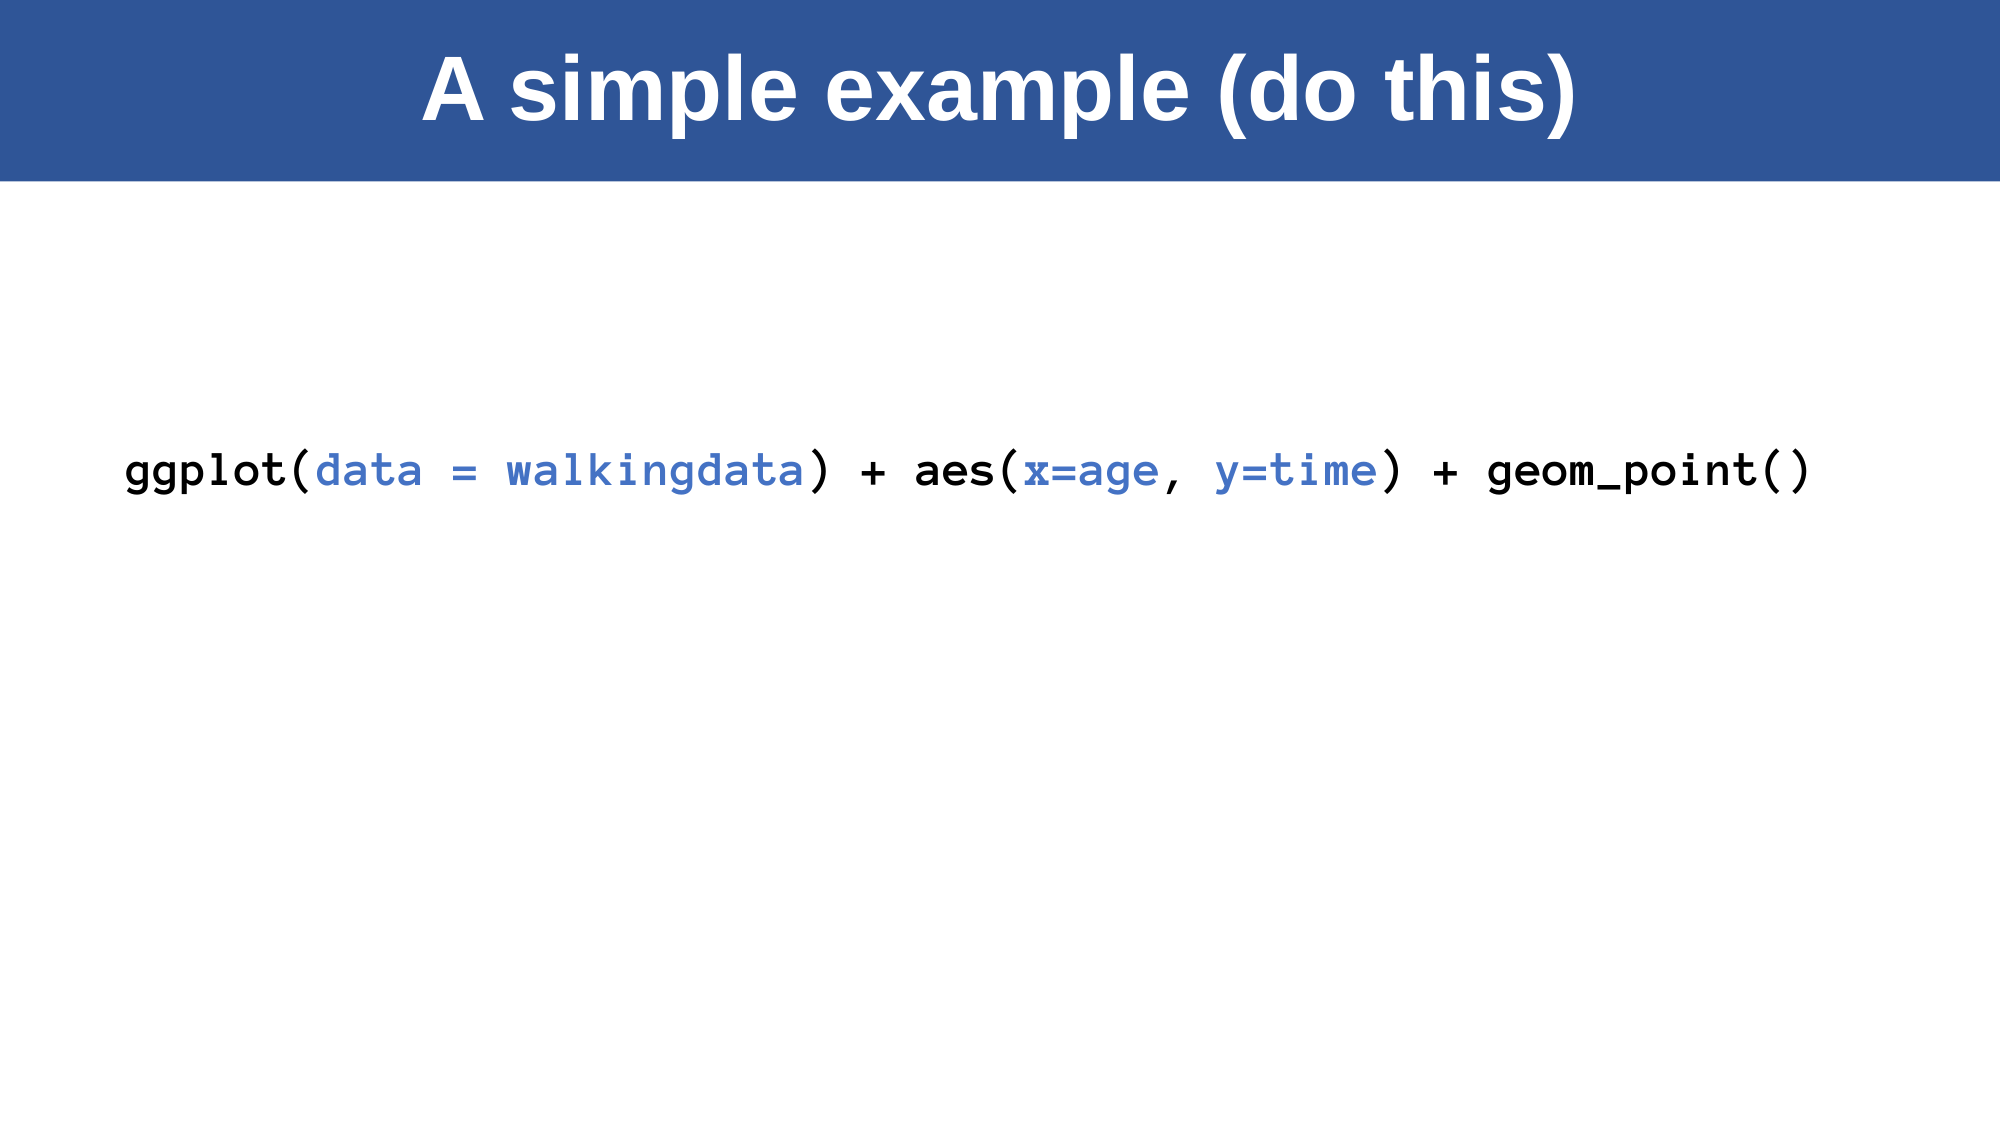

# A simple example (do this)
ggplot(data = walkingdata) + aes(x=age, y=time) + geom_point()